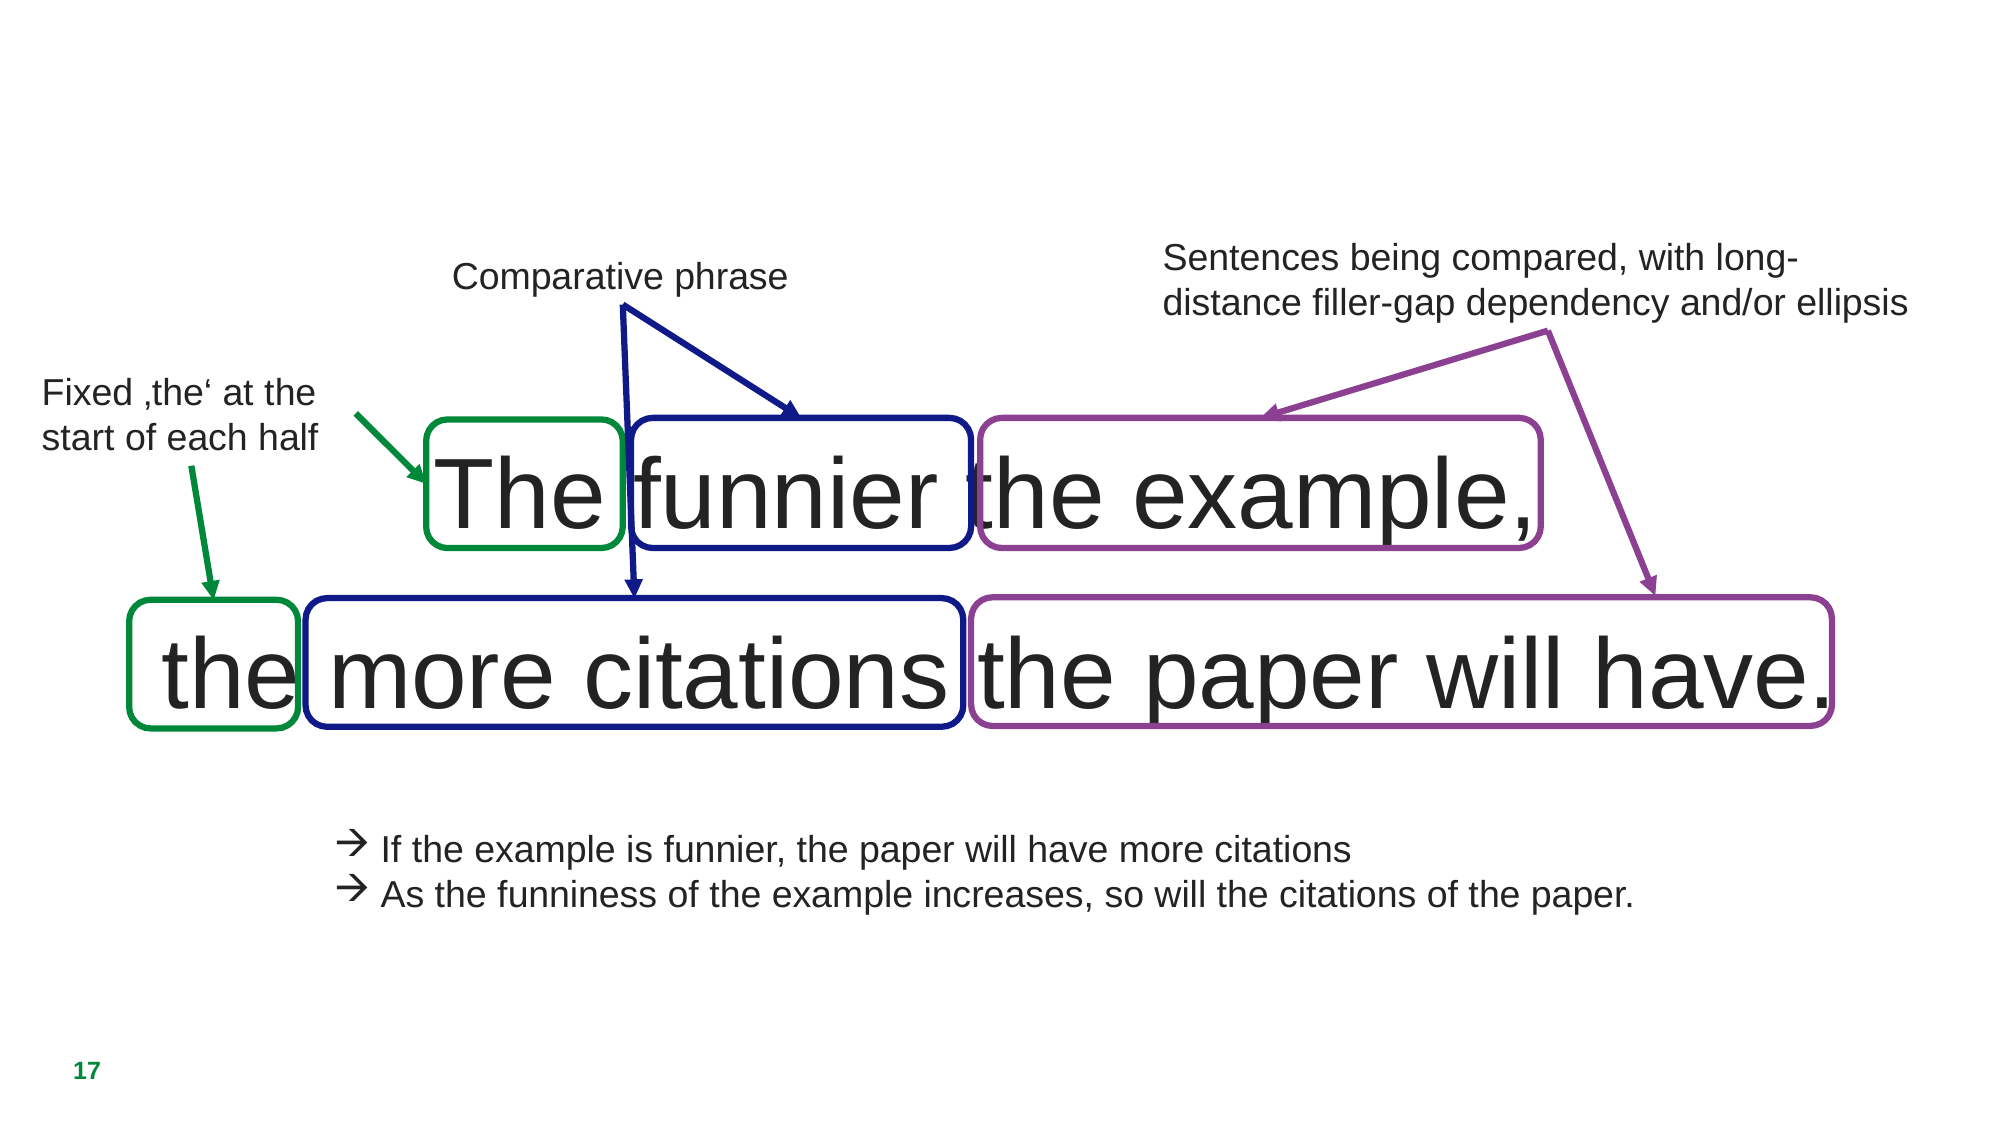

Sentences being compared, with long-distance filler-gap dependency and/or ellipsis
Comparative phrase
Fixed ‚the‘ at the start of each half
The funnier the example,
the more citations the paper will have.

If the example is funnier, the paper will have more citations
As the funniness of the example increases, so will the citations of the paper.
17